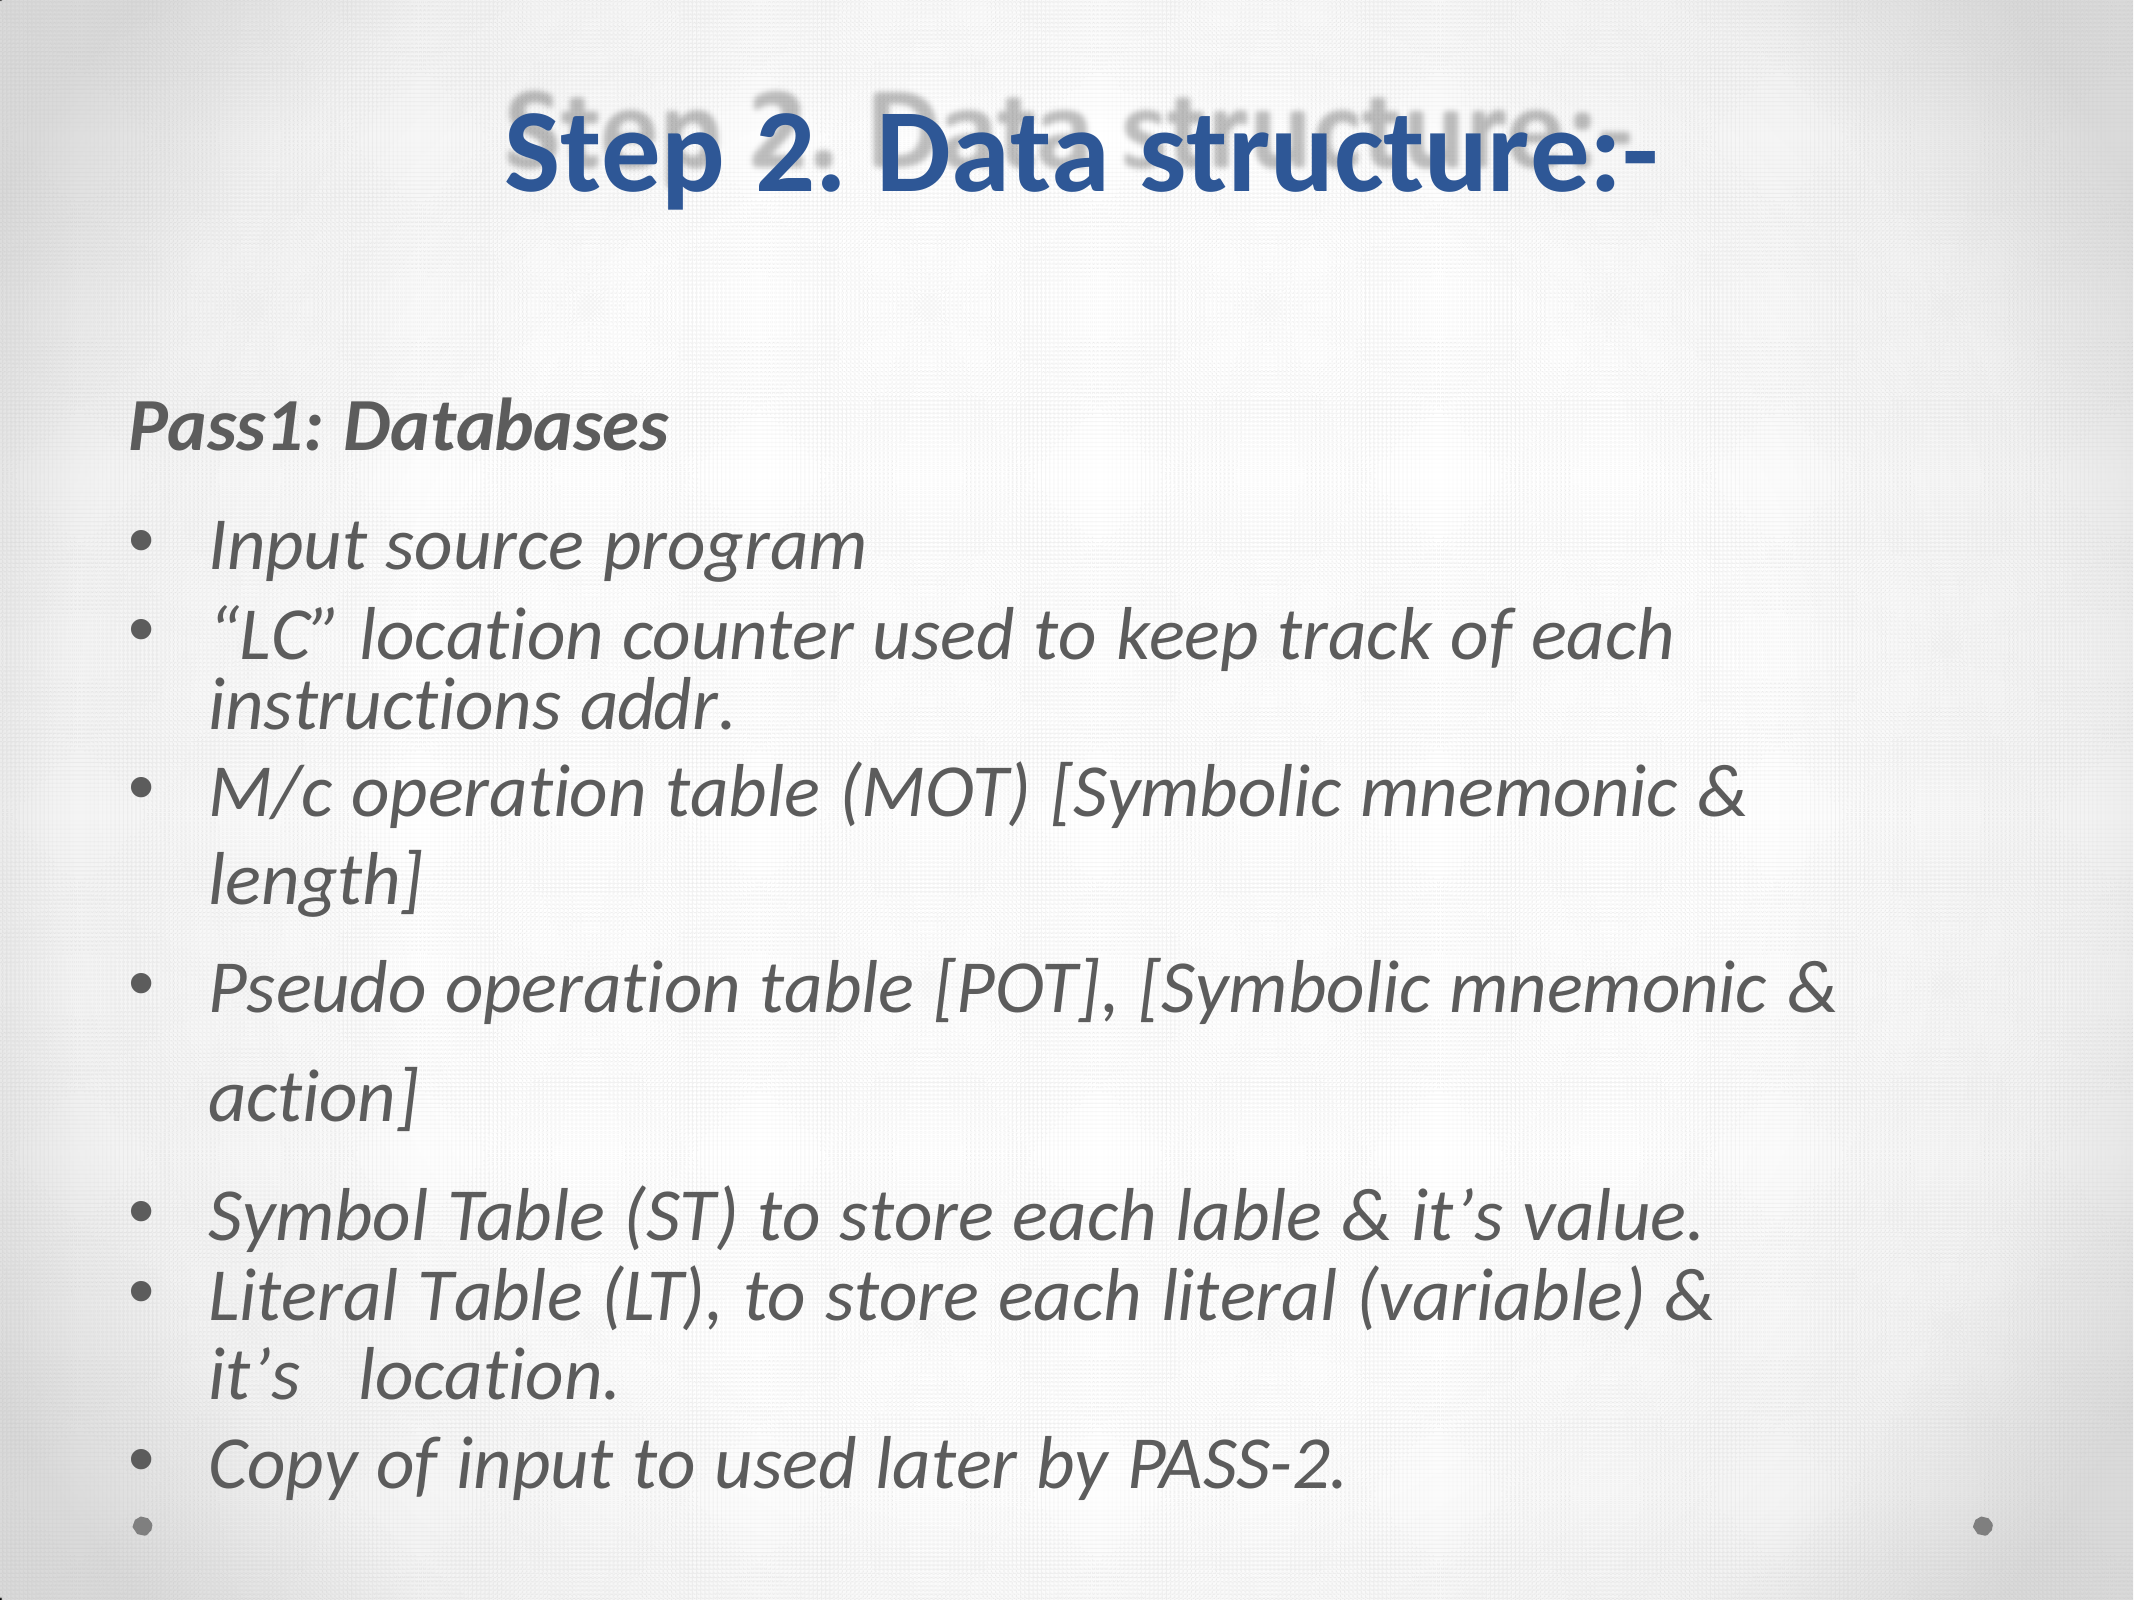

Step 2. Data structure:-
Pass1: Databases
Input source program
“LC” location counter used to keep track of each instructions addr.
M/c operation table (MOT) [Symbolic mnemonic & length]
Pseudo operation table [POT], [Symbolic mnemonic &
action]
Symbol Table (ST) to store each lable & it’s value.
Literal Table (LT), to store each literal (variable) &
it’s	location.
Copy of input to used later by PASS-2.